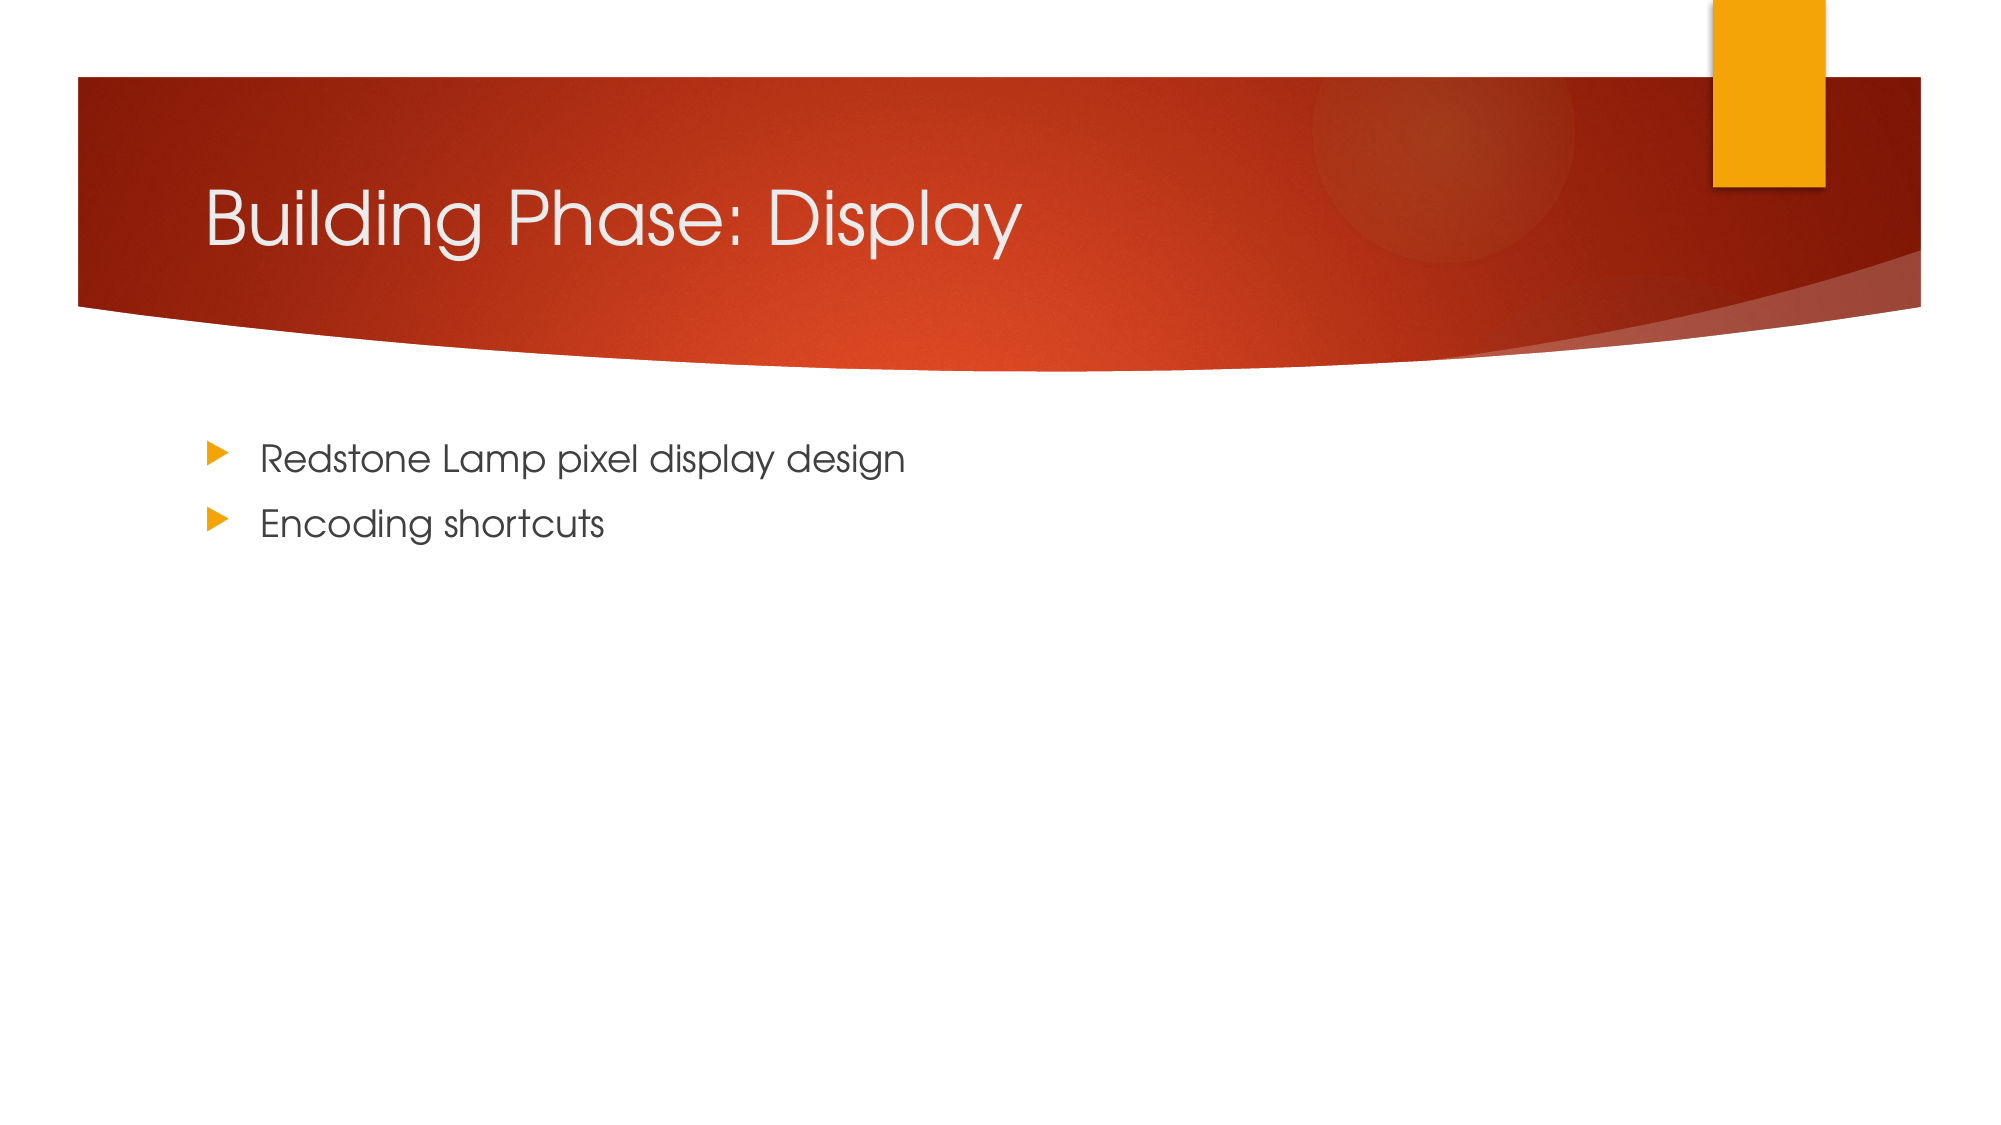

# Building Phase: Display
Redstone Lamp pixel display design
Encoding shortcuts